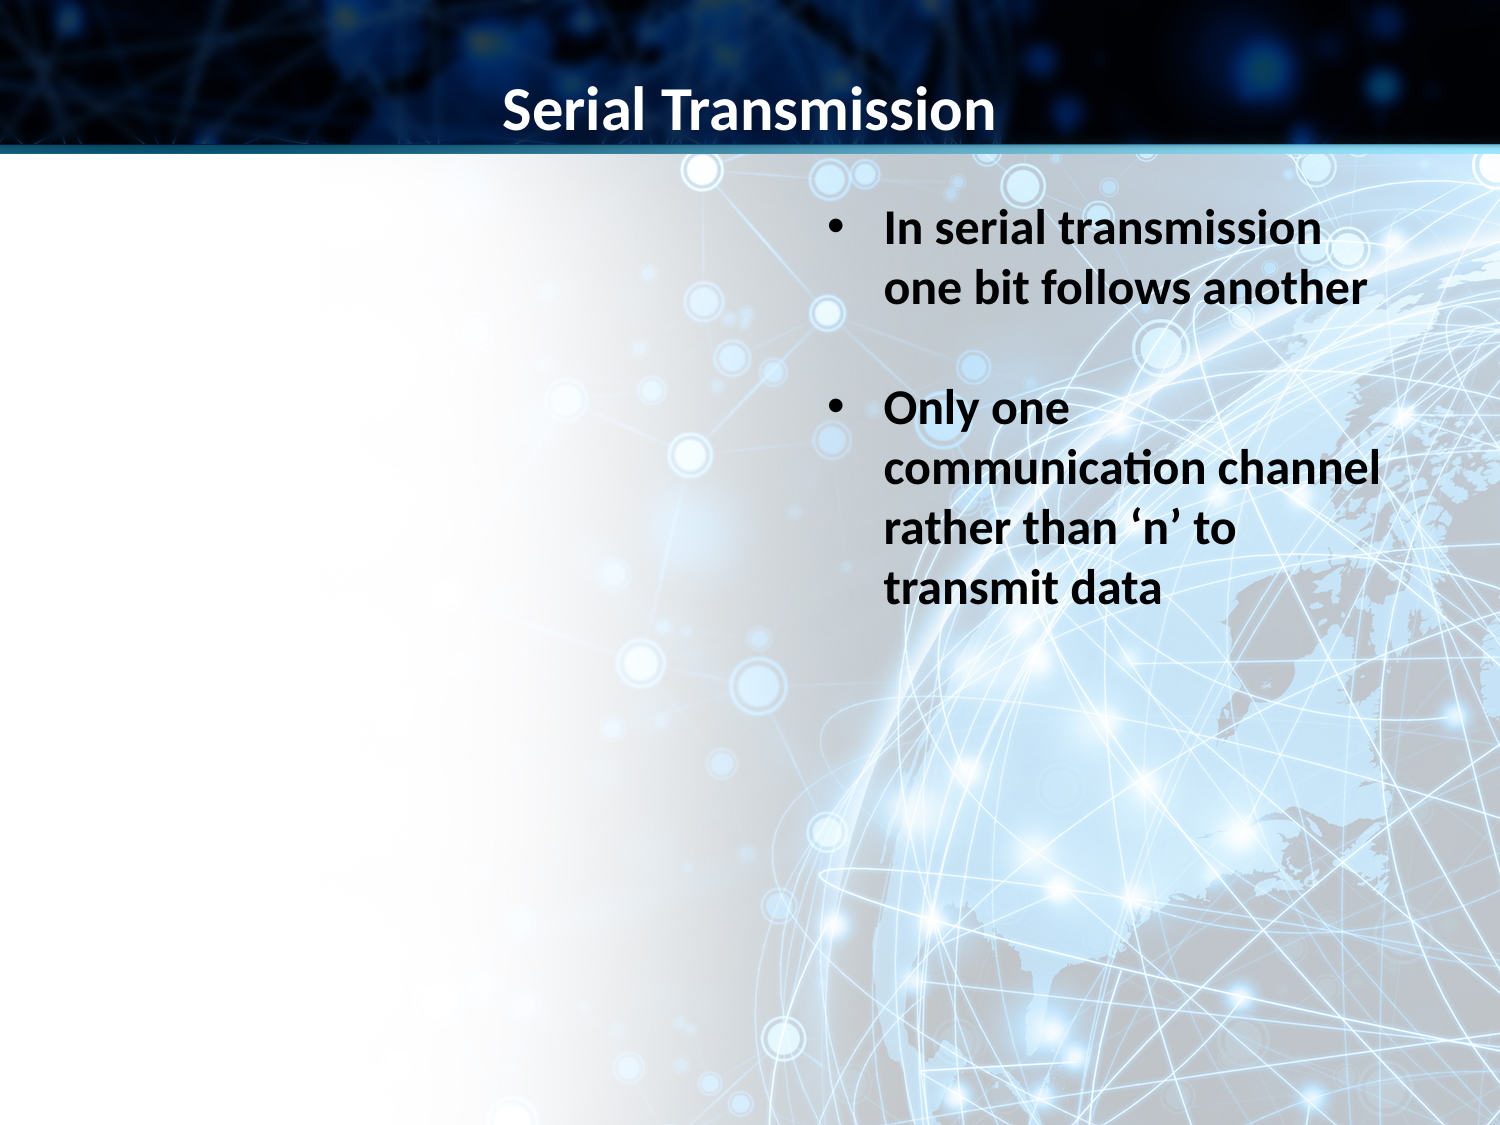

Serial Transmission
In serial transmission one bit follows another

Only one communication channel rather than ‘n’ to transmit data